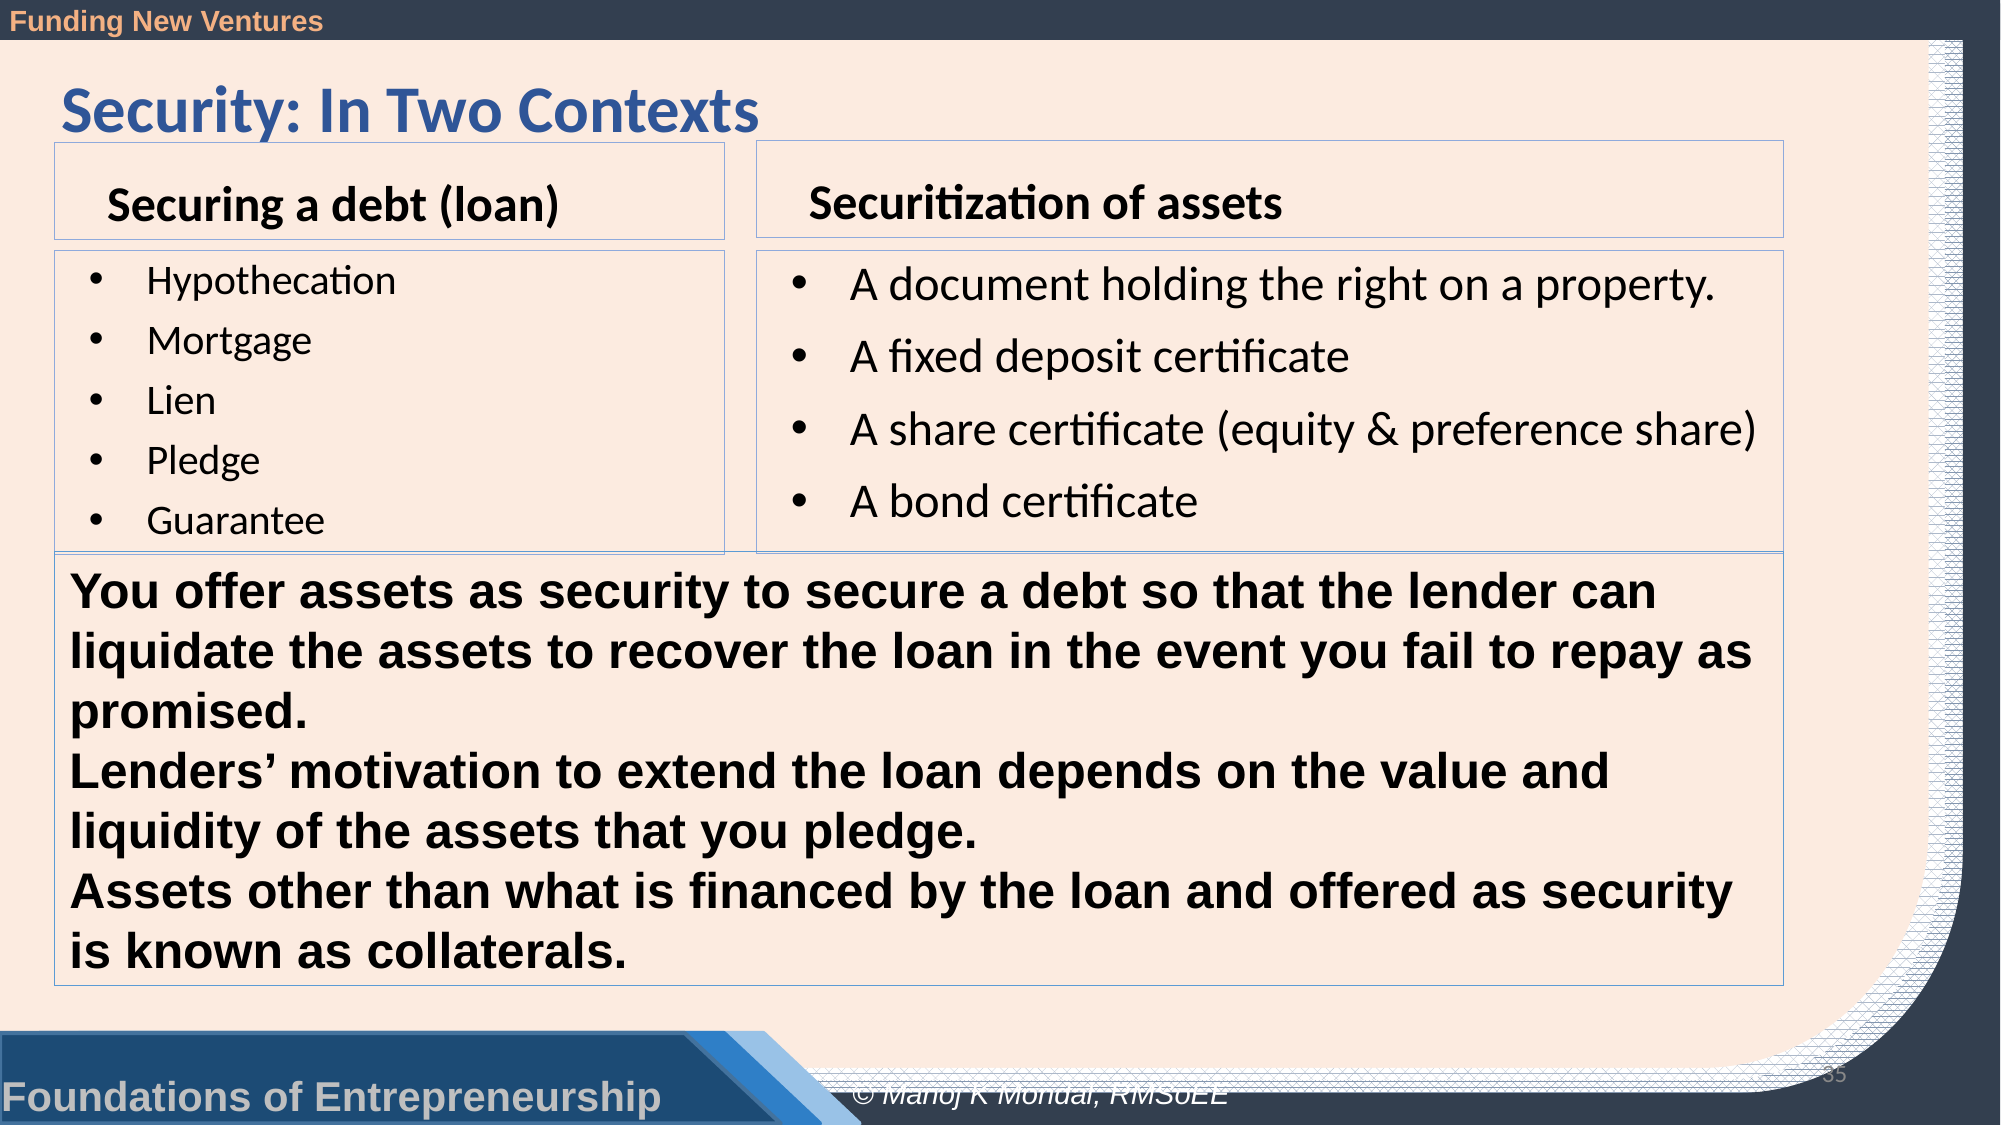

# Security: In Two Contexts
Securitization of assets
Securing a debt (loan)
Hypothecation
Mortgage
Lien
Pledge
Guarantee
A document holding the right on a property.
A fixed deposit certificate
A share certificate (equity & preference share)
A bond certificate

You offer assets as security to secure a debt so that the lender can liquidate the assets to recover the loan in the event you fail to repay as promised.
Lenders’ motivation to extend the loan depends on the value and liquidity of the assets that you pledge.
Assets other than what is financed by the loan and offered as security is known as collaterals.
35